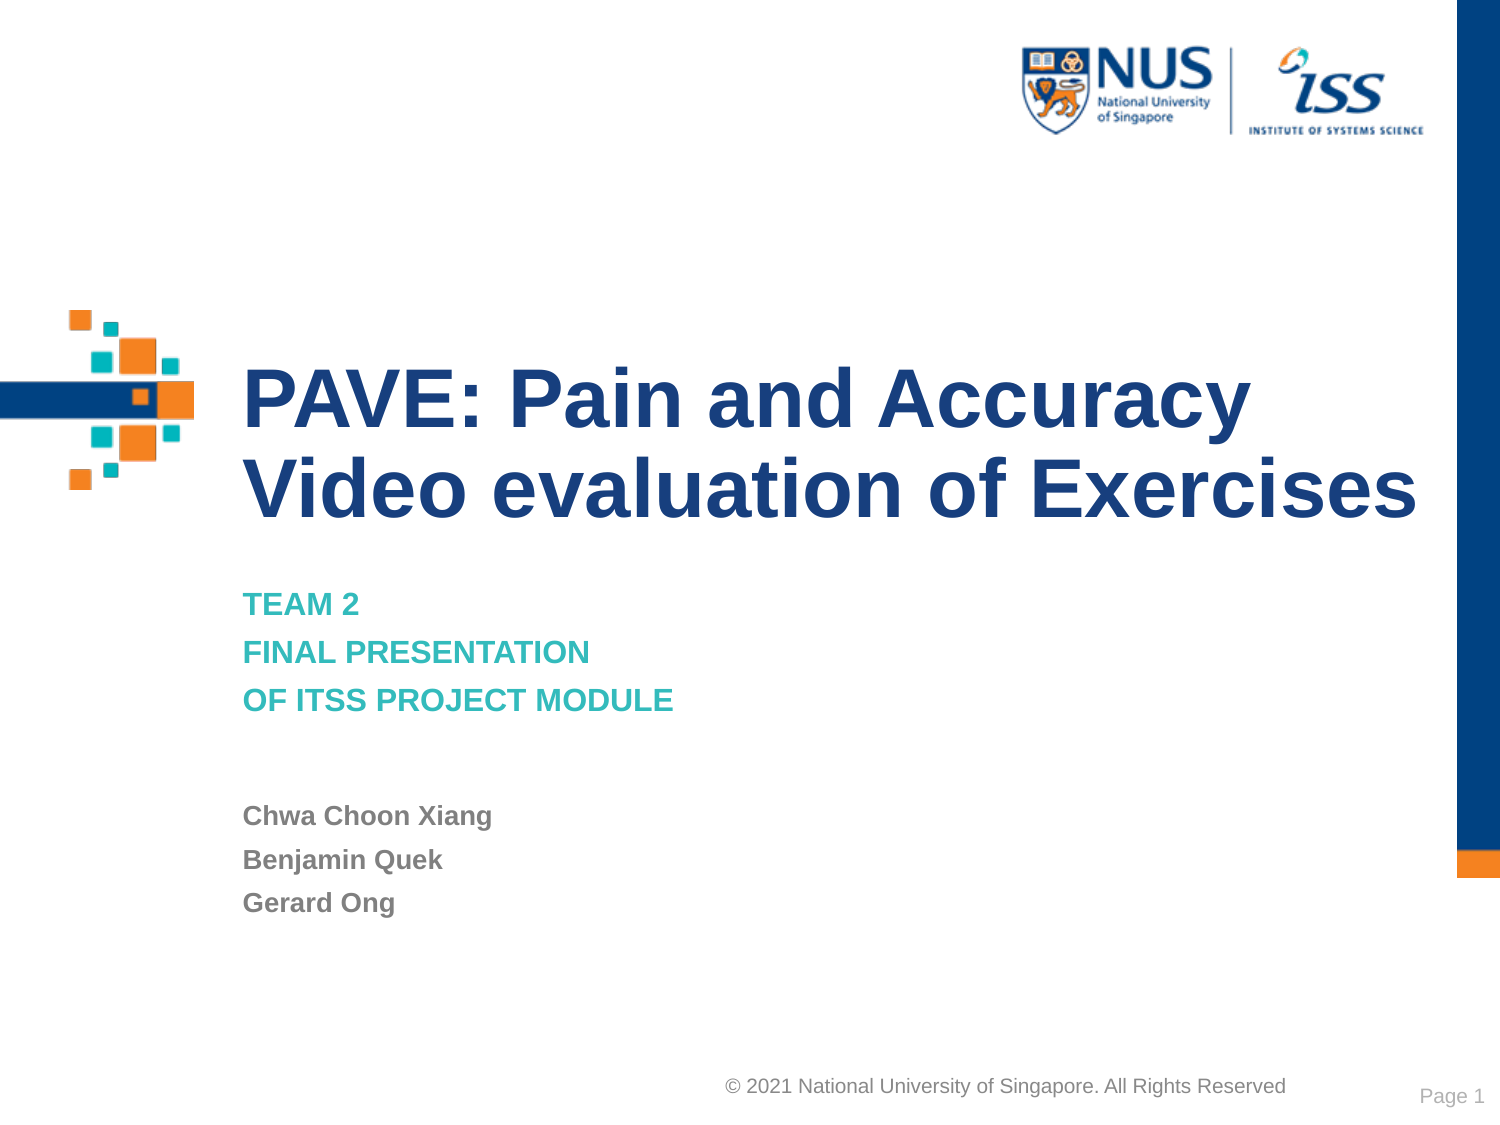

# PAVE: Pain and Accuracy Video evaluation of Exercises
TEAM 2
Final presentation
OF ITSS Project Module
Chwa Choon Xiang
Benjamin Quek
Gerard Ong
Page 1